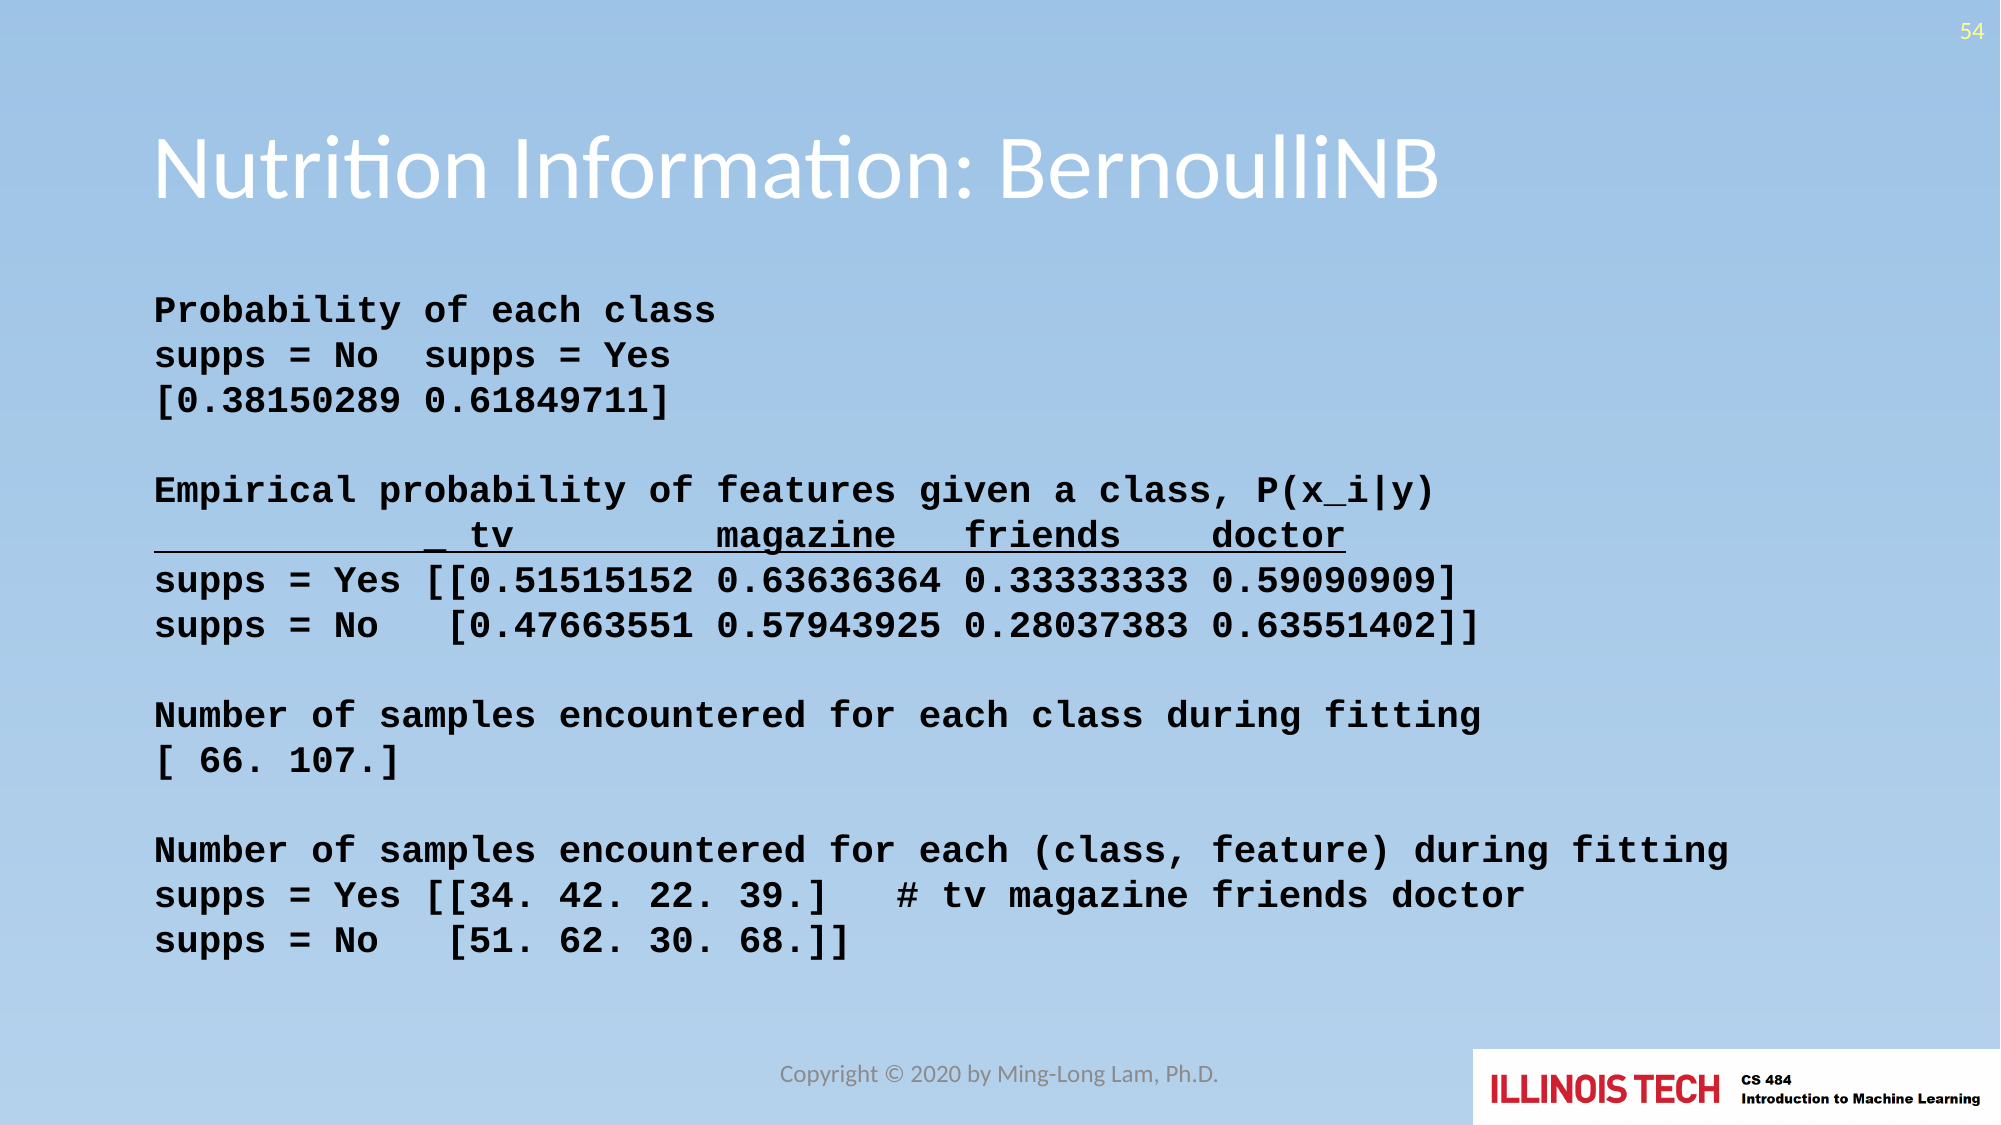

54
# Nutrition Information: BernoulliNB
Probability of each class
supps = No  supps = Yes
[0.38150289 0.61849711]

Empirical probability of features given a class, P(x_i|y)
            _ tv         magazine   friends    doctor
supps = Yes [[0.51515152 0.63636364 0.33333333 0.59090909]
supps = No   [0.47663551 0.57943925 0.28037383 0.63551402]]

Number of samples encountered for each class during fitting
[ 66. 107.]

Number of samples encountered for each (class, feature) during fitting
supps = Yes [[34. 42. 22. 39.]   # tv magazine friends doctor
supps = No   [51. 62. 30. 68.]]
Copyright © 2020 by Ming-Long Lam, Ph.D.